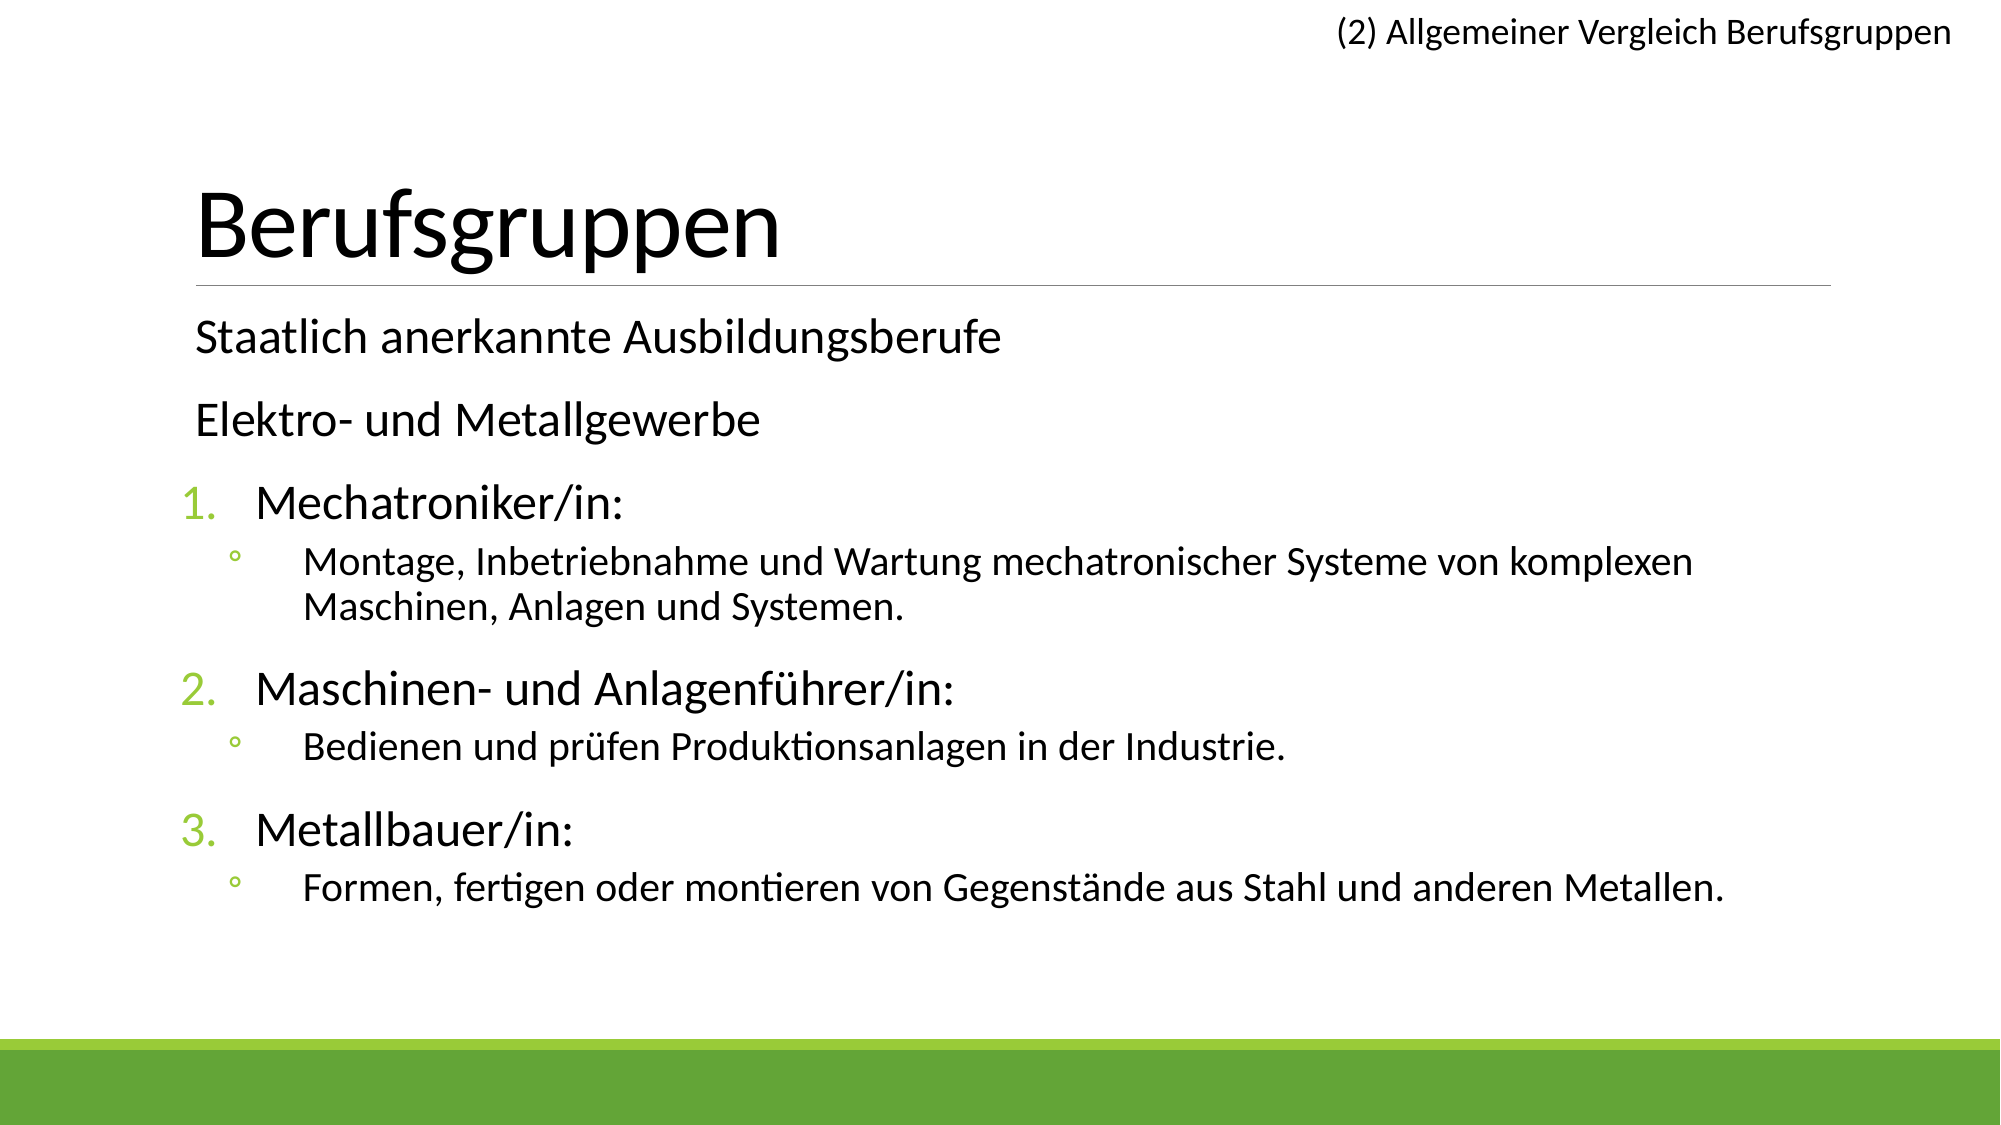

(2) Allgemeiner Vergleich Berufsgruppen
# Berufsgruppen
Staatlich anerkannte Ausbildungsberufe
Elektro- und Metallgewerbe
Mechatroniker/in:
Montage, Inbetriebnahme und Wartung mechatronischer Systeme von komplexen Maschinen, Anlagen und Systemen.
Maschinen- und Anlagenführer/in:
Bedienen und prüfen Produktionsanlagen in der Industrie.
Metallbauer/in:
Formen, fertigen oder montieren von Gegenstände aus Stahl und anderen Metallen.